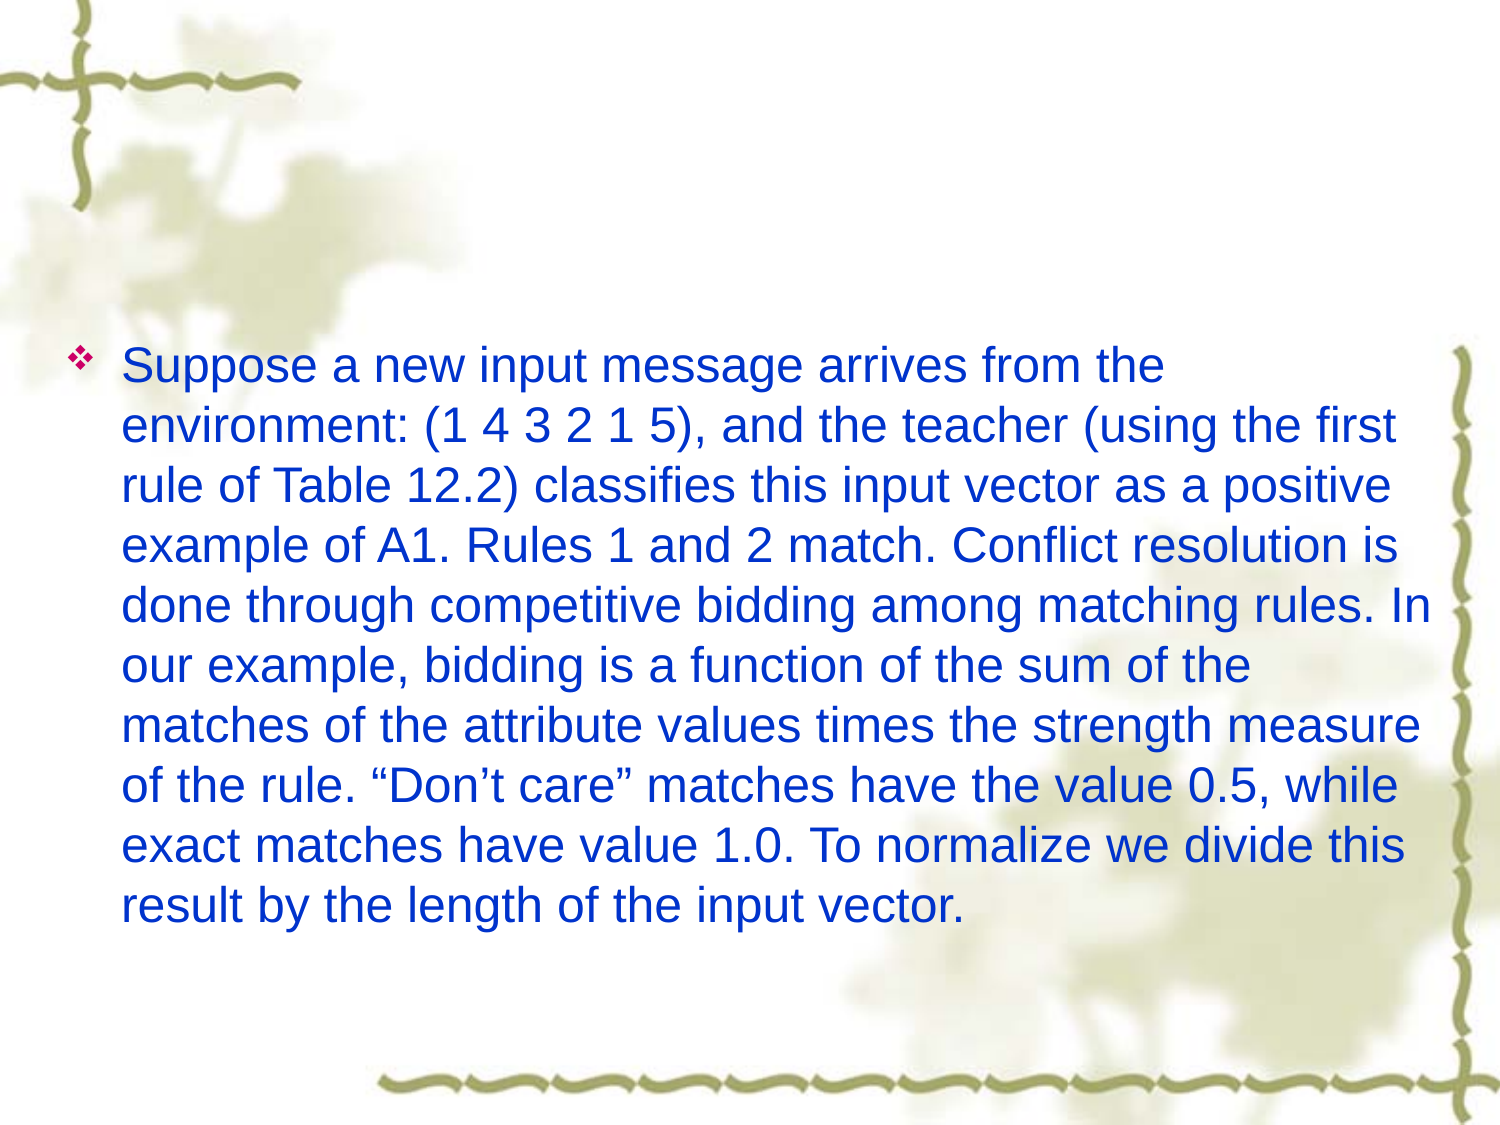

#
Suppose a new input message arrives from the environment: (1 4 3 2 1 5), and the teacher (using the first rule of Table 12.2) classifies this input vector as a positive example of A1. Rules 1 and 2 match. Conflict resolution is done through competitive bidding among matching rules. In our example, bidding is a function of the sum of the matches of the attribute values times the strength measure of the rule. “Don’t care” matches have the value 0.5, while exact matches have value 1.0. To normalize we divide this result by the length of the input vector.